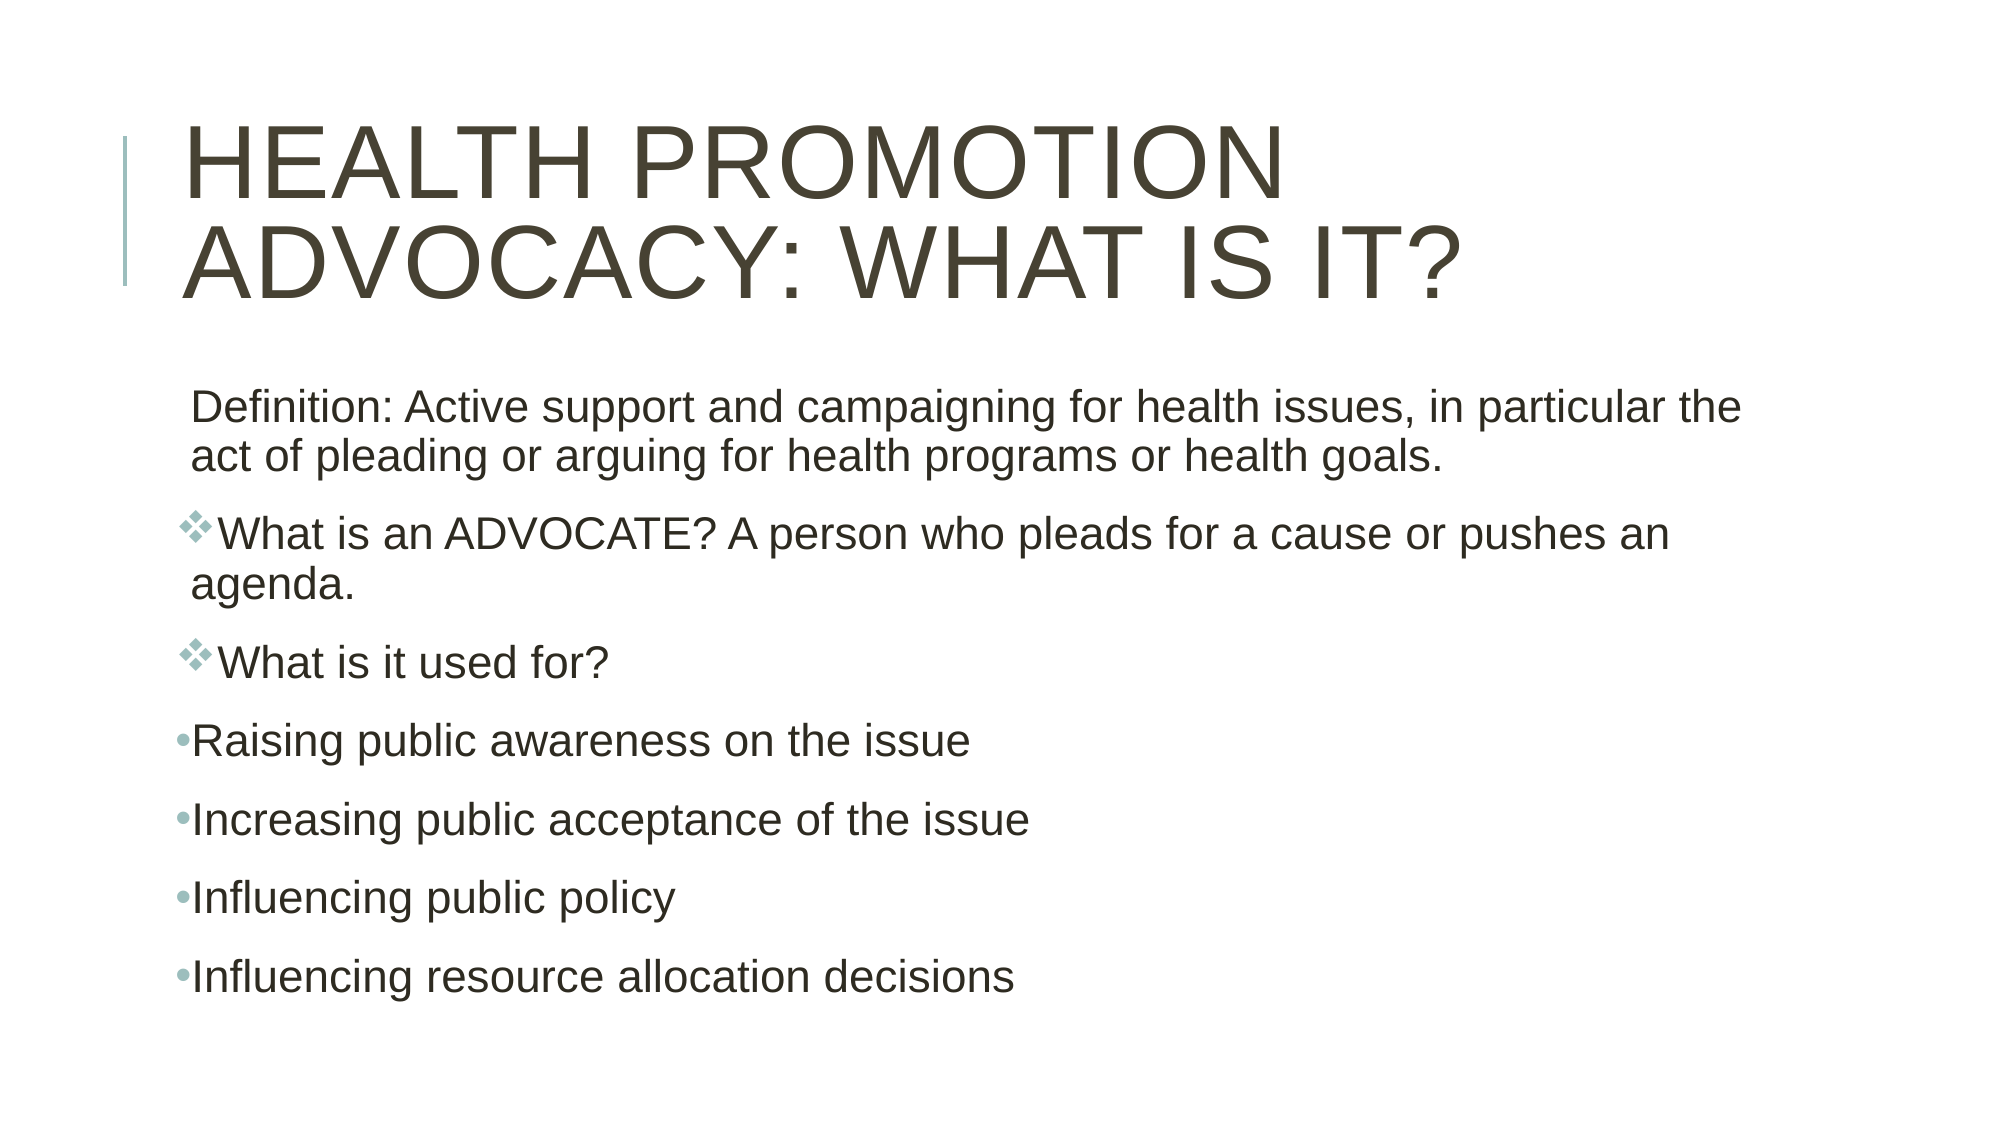

# Health promotion Advocacy: what is it?
Definition: Active support and campaigning for health issues, in particular the act of pleading or arguing for health programs or health goals.
What is an ADVOCATE? A person who pleads for a cause or pushes an agenda.
What is it used for?
Raising public awareness on the issue
Increasing public acceptance of the issue
Influencing public policy
Influencing resource allocation decisions